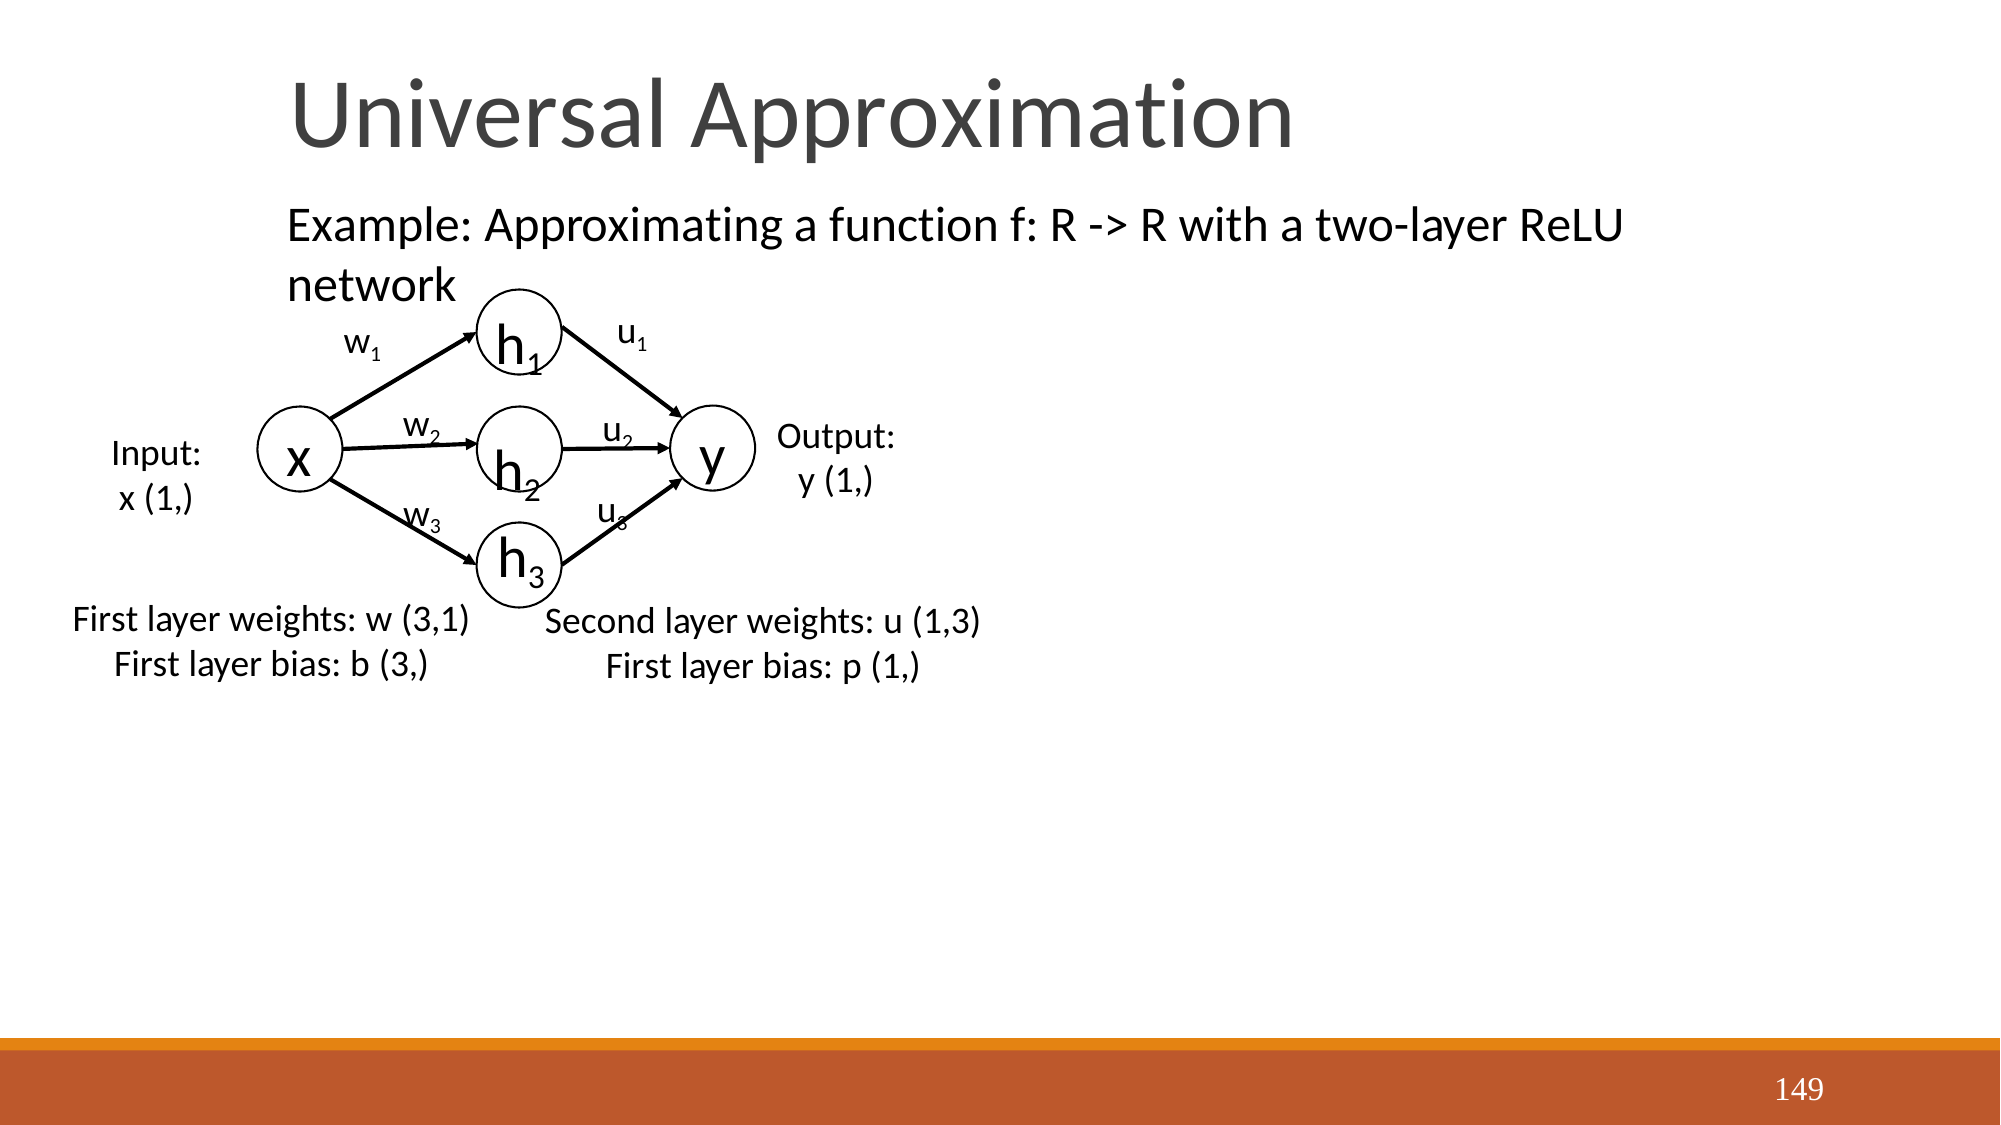

# Universal Approximation
Example: Approximating a function f: R -> R with a two-layer ReLU network
h1 h2

u1
w1

w2 w3
u2 u3

Output: y (1,)
y
x
Input: x (1,)

h3

First layer weights: w (3,1) First layer bias: b (3,)
Second layer weights: u (1,3) First layer bias: p (1,)

149
Justin Johnson
September 18, 2019